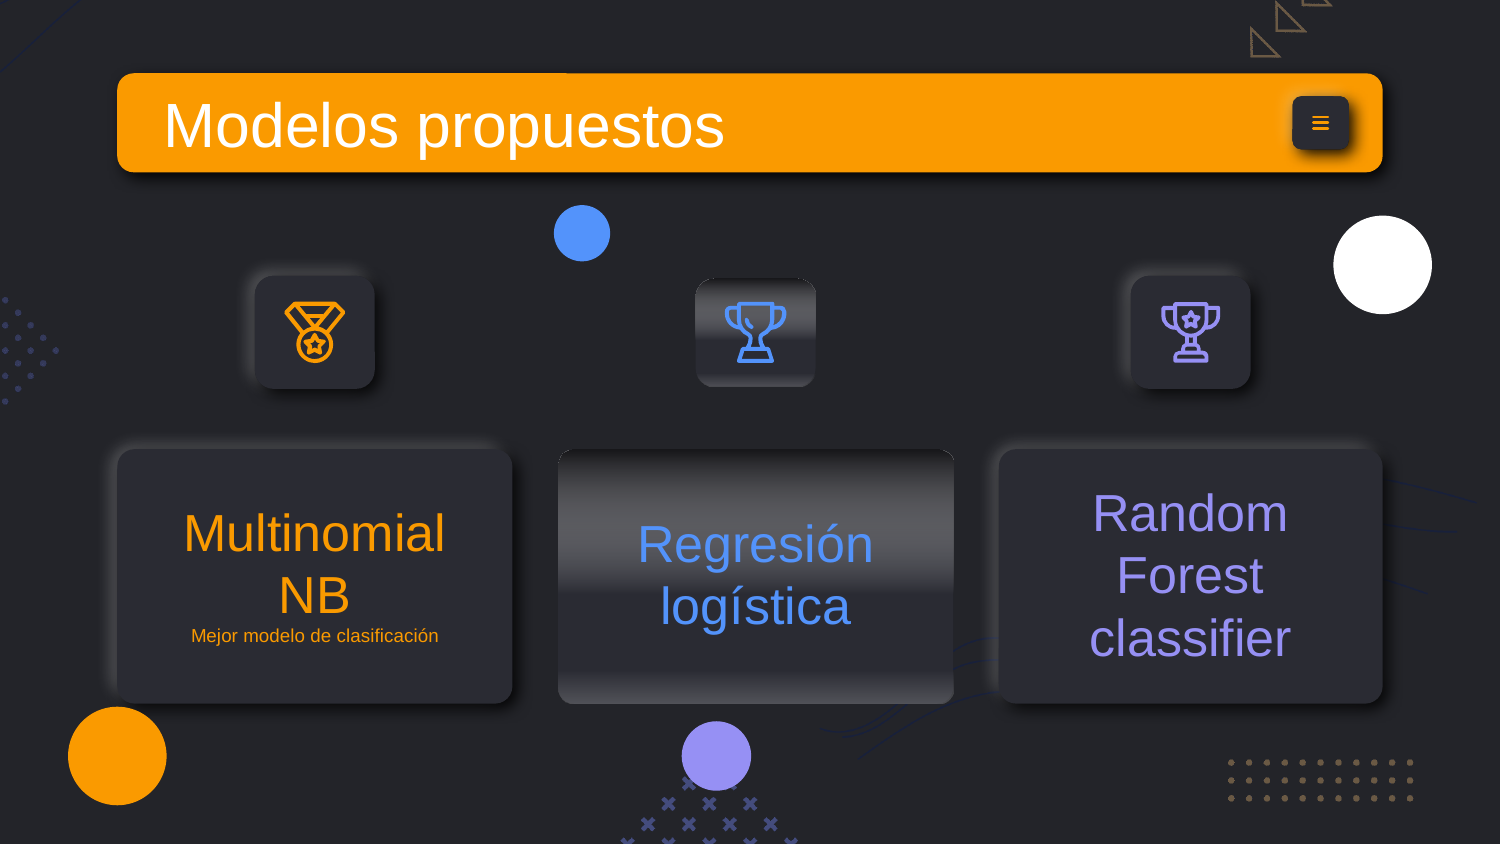

# Modelos propuestos

MultinomialNB
Mejor modelo de clasificación
Regresión logística
Random Forest classifier